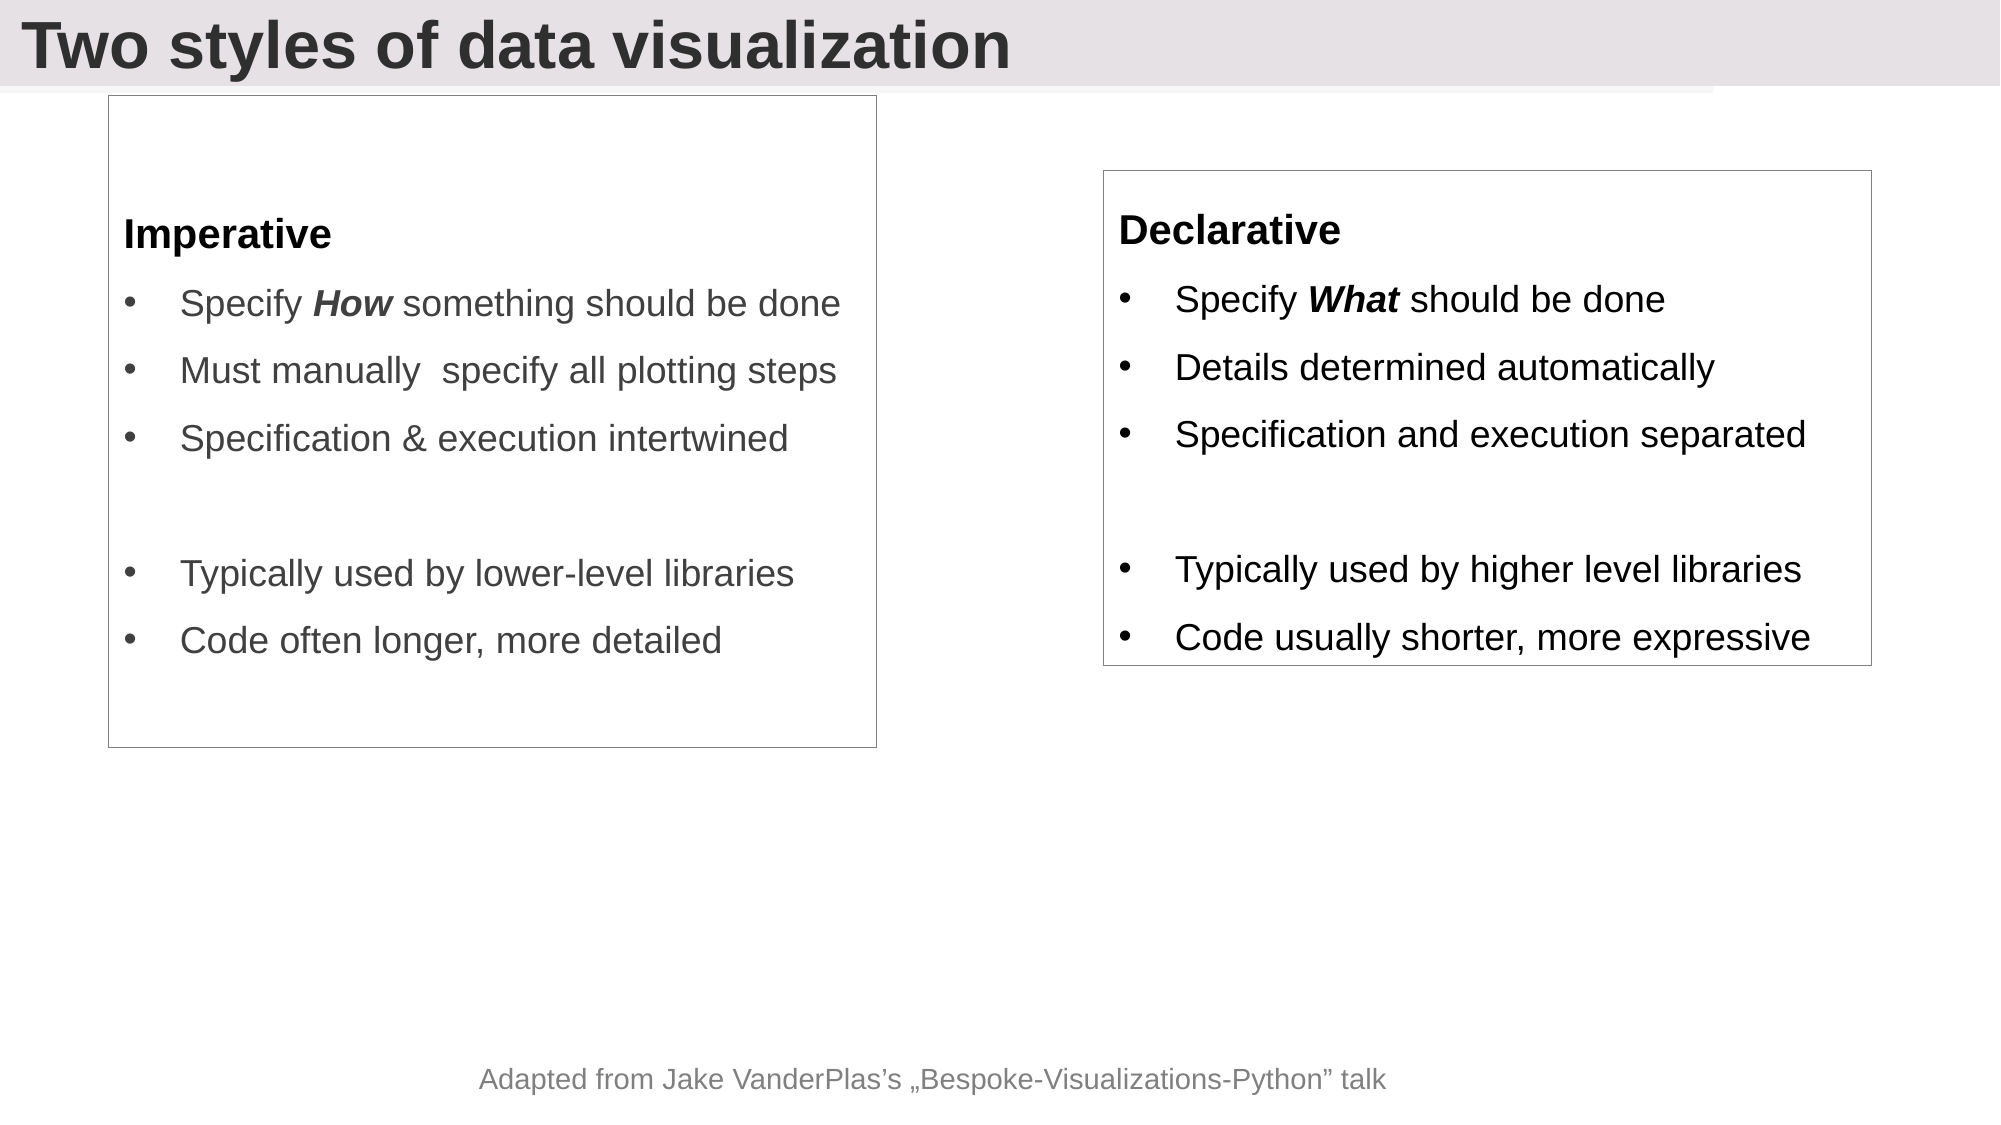

# Two styles of data visualization
Imperative
Specify How something should be done
Must manually  specify all plotting steps
Specification & execution intertwined

Typically used by lower-level libraries
Code often longer, more detailed
Declarative
Specify What should be done
Details determined automatically
Specification and execution separated

Typically used by higher level libraries
Code usually shorter, more expressive
Adapted from Jake VanderPlas’s „Bespoke-Visualizations-Python” talk